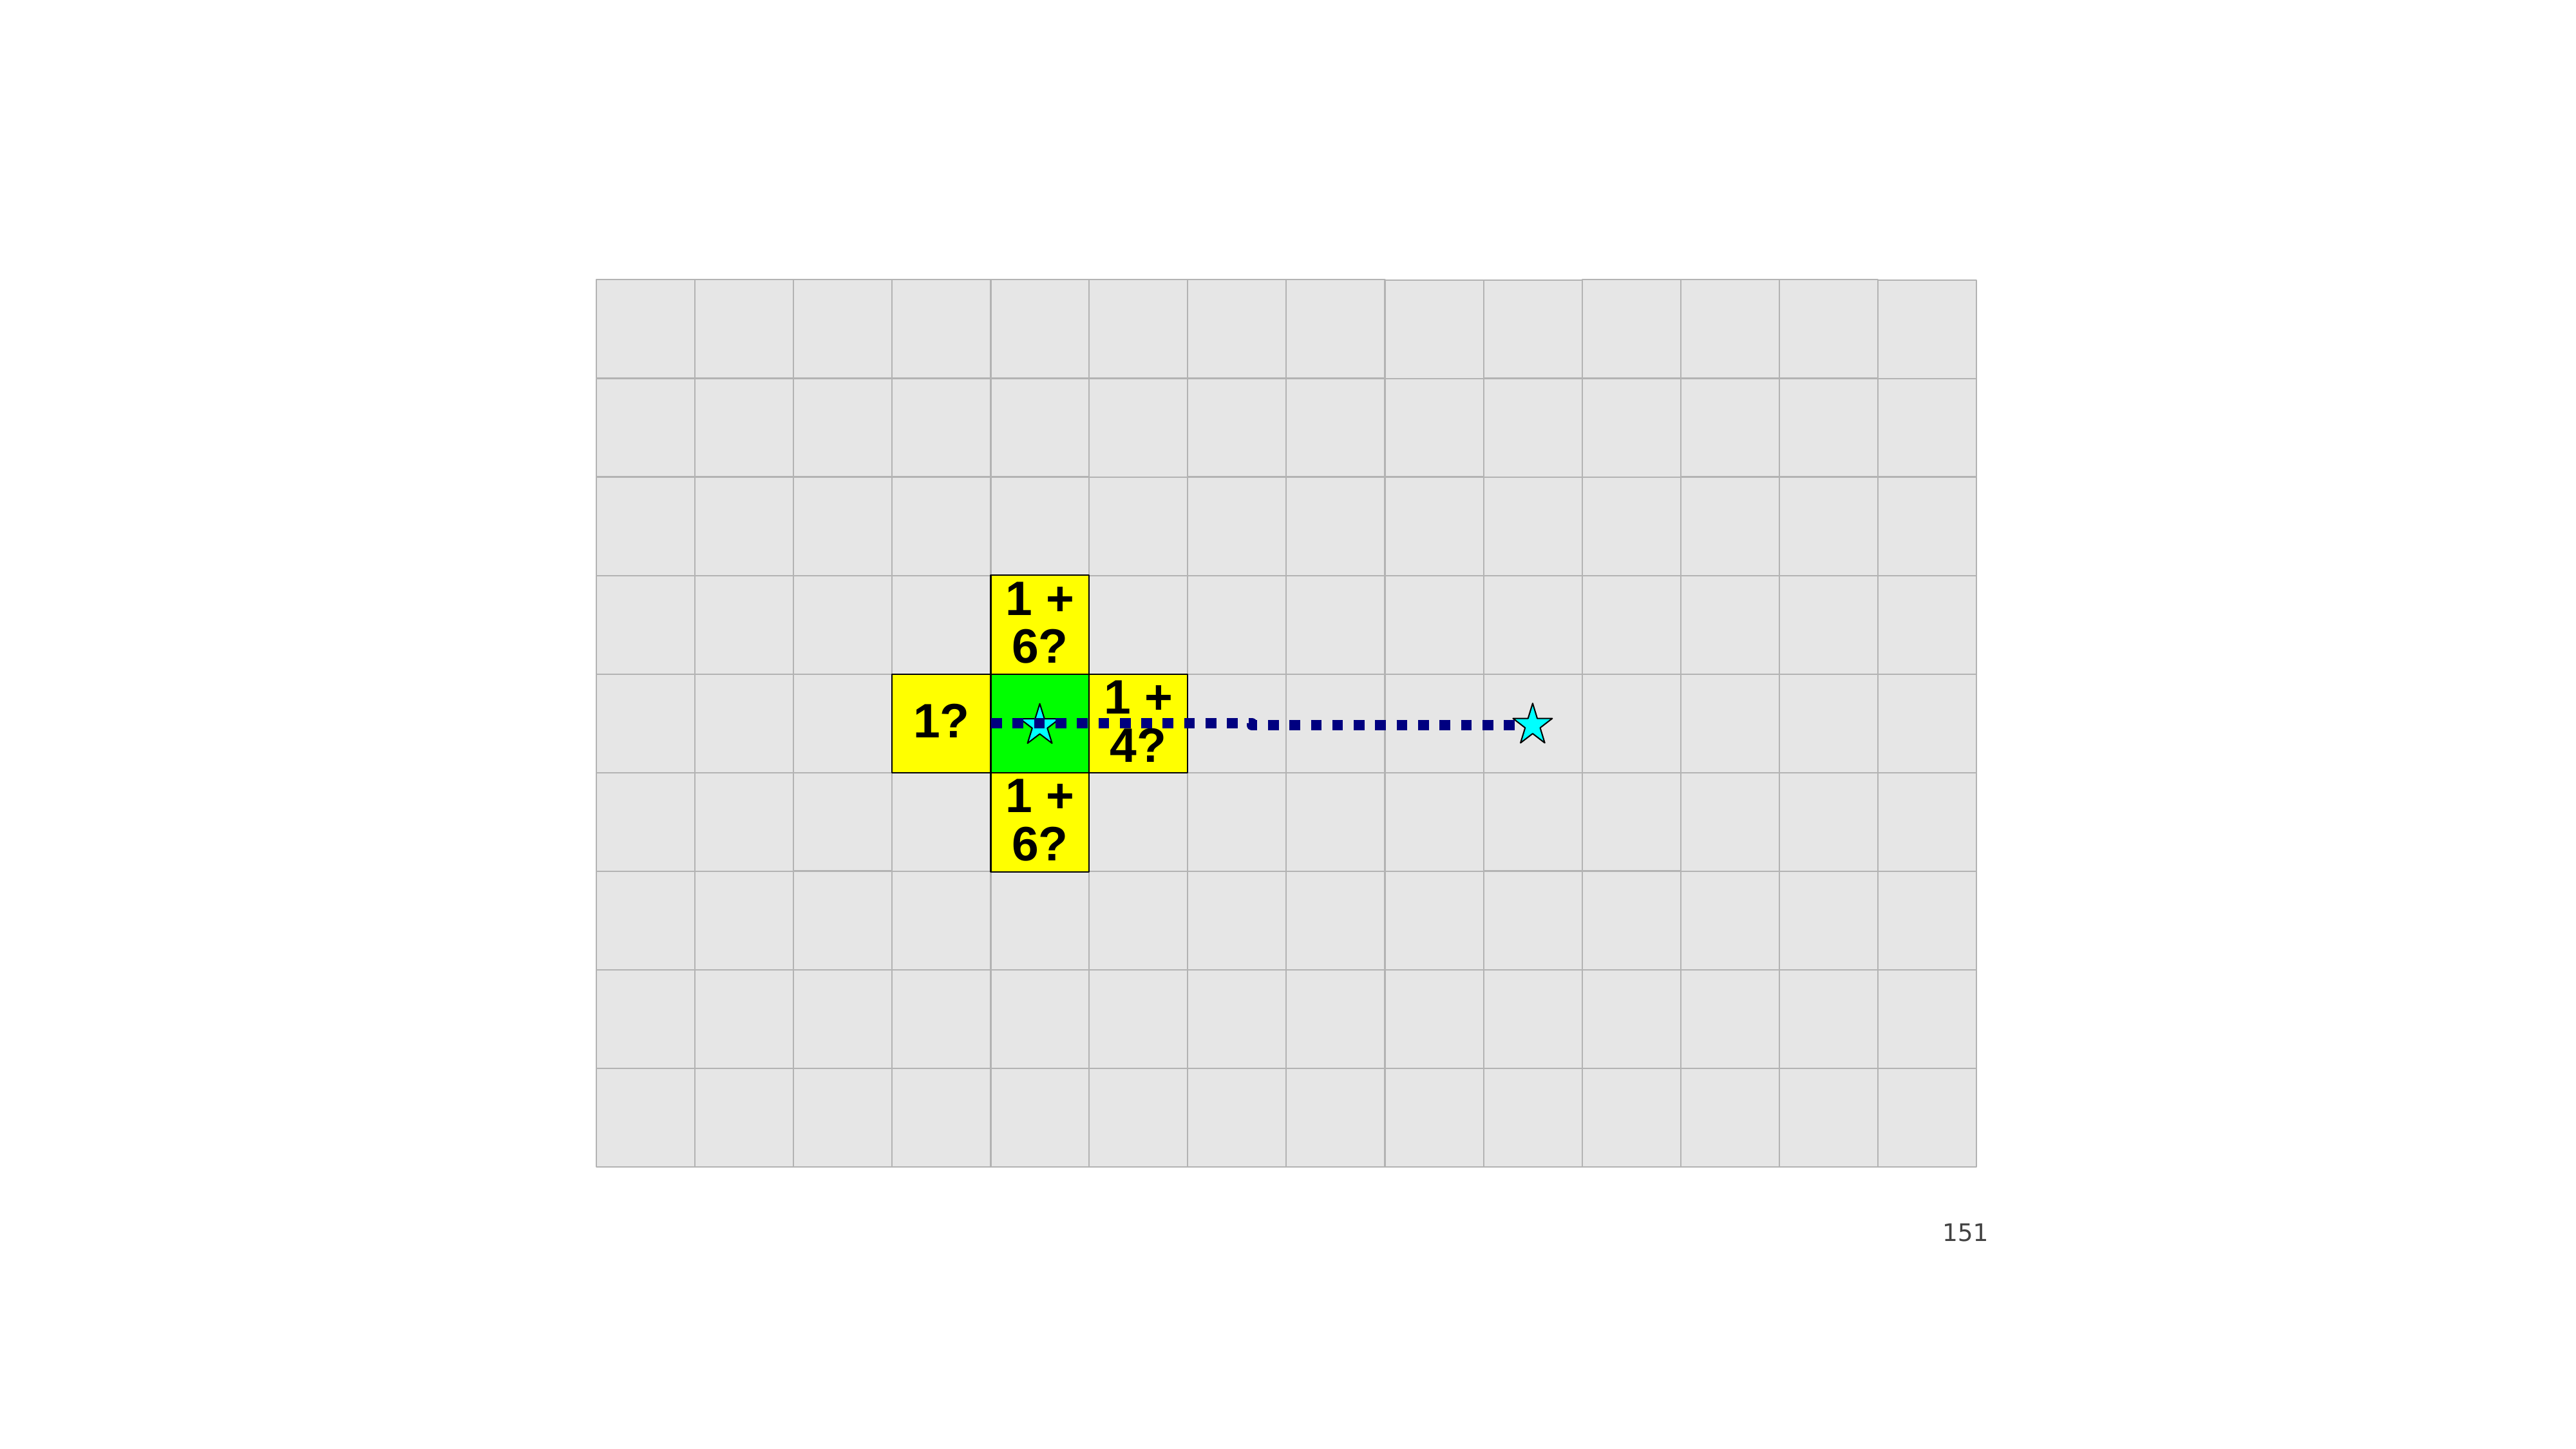

1 +
6?

1 +
4?

1?

1 +
6?

151